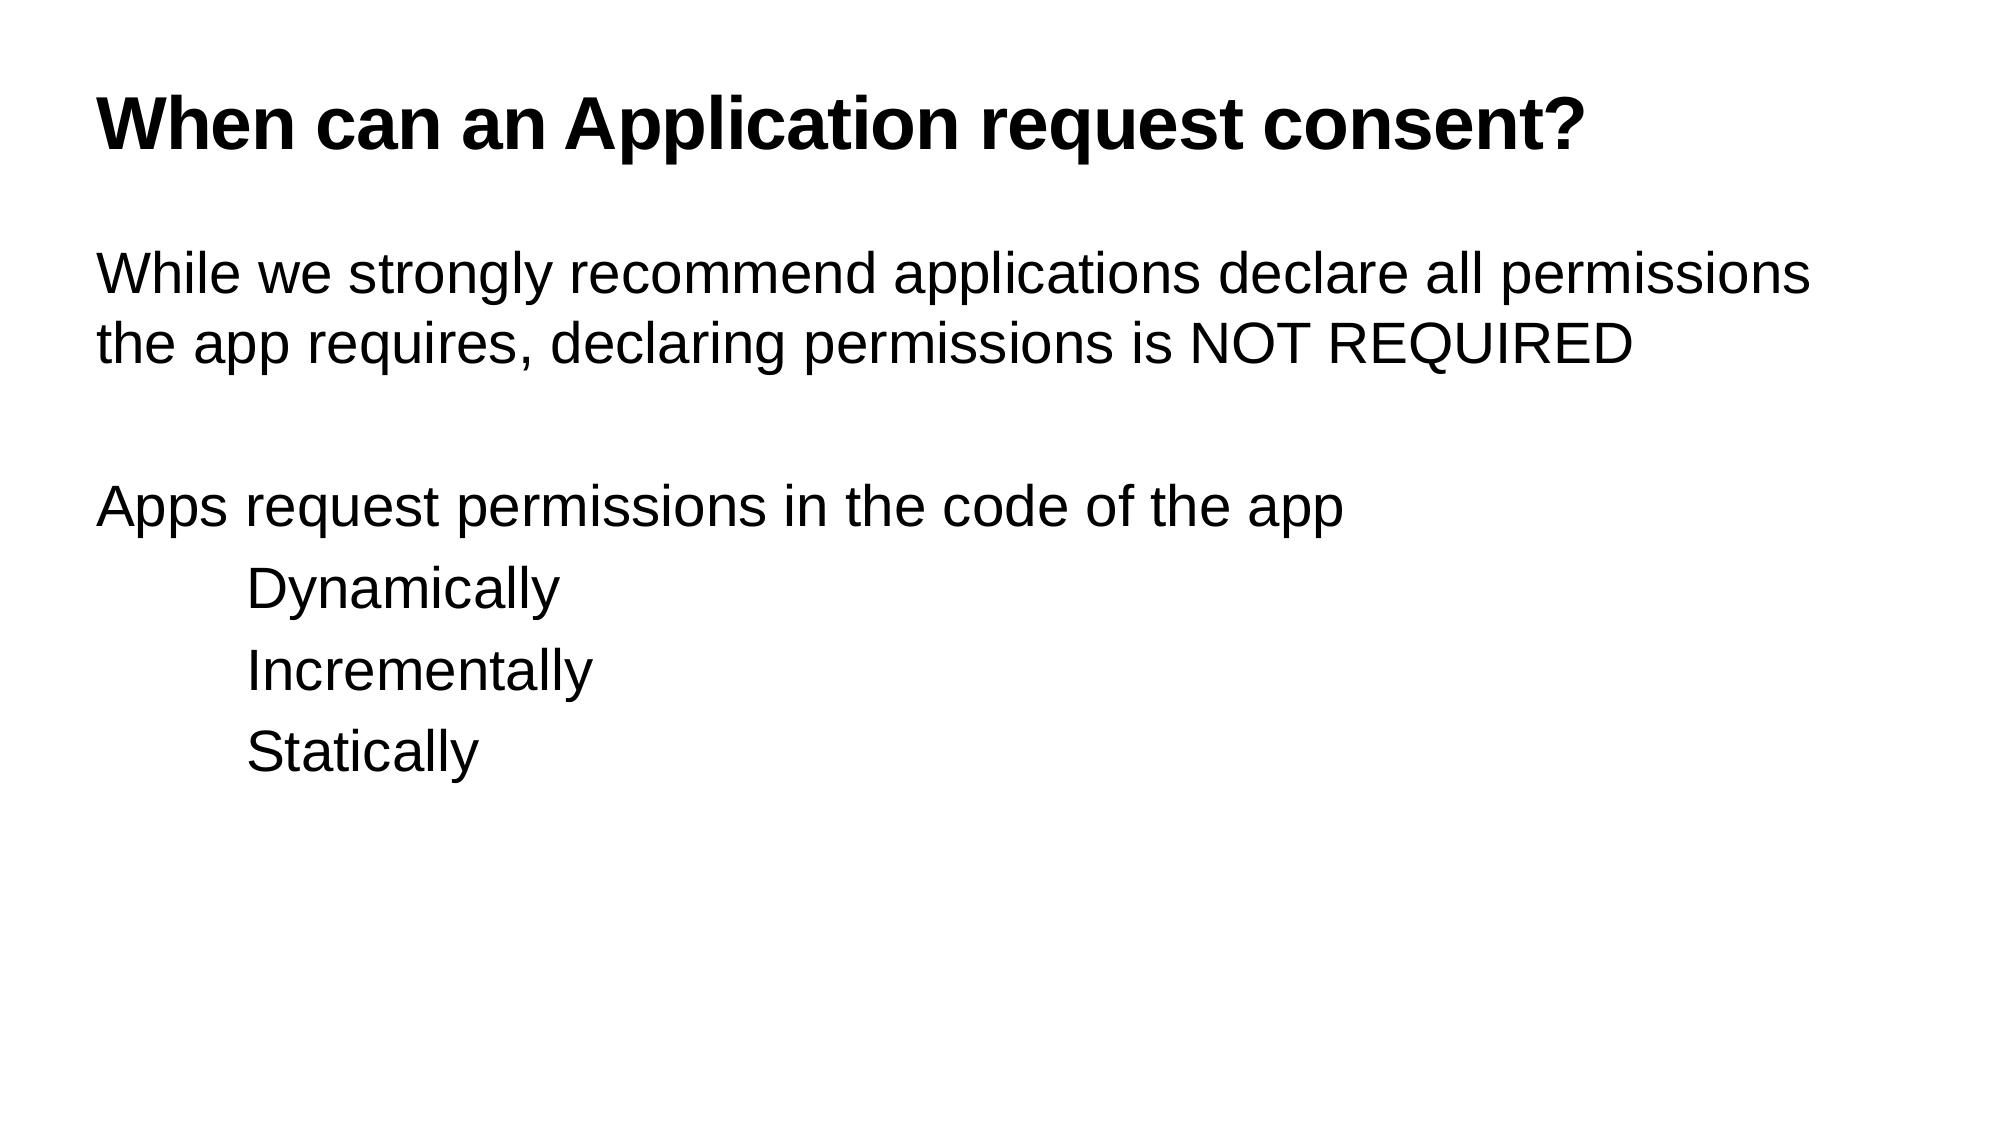

# When can an Application request consent?
While we strongly recommend applications declare all permissions the app requires, declaring permissions is NOT REQUIRED

Apps request permissions in the code of the app
	Dynamically
	Incrementally
	Statically